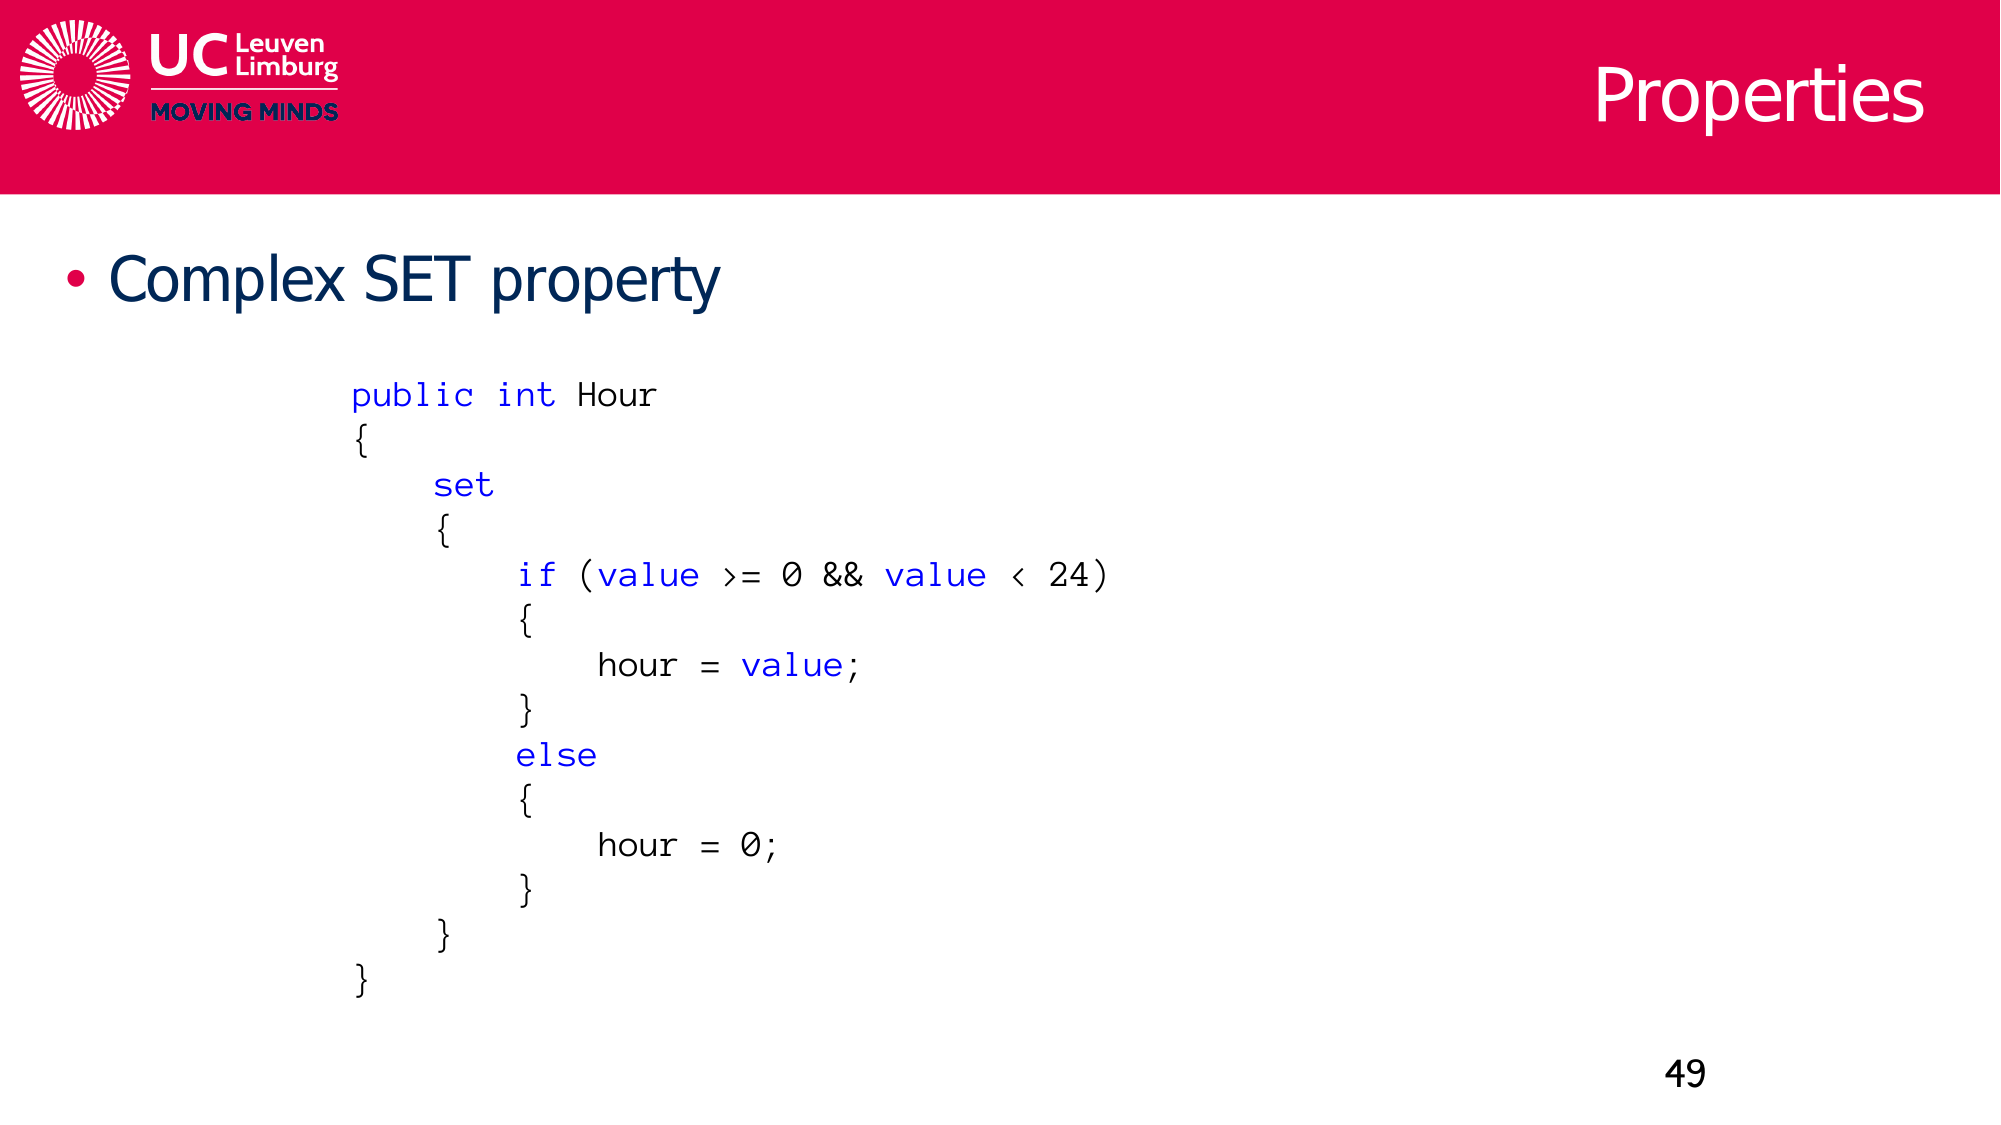

# Properties
Complex SET property

public int Hour
{
    set
    {
        if (value >= 0 && value < 24)
        {
            hour = value;
        }
        else
        {
            hour = 0;
        }
    }
}
49